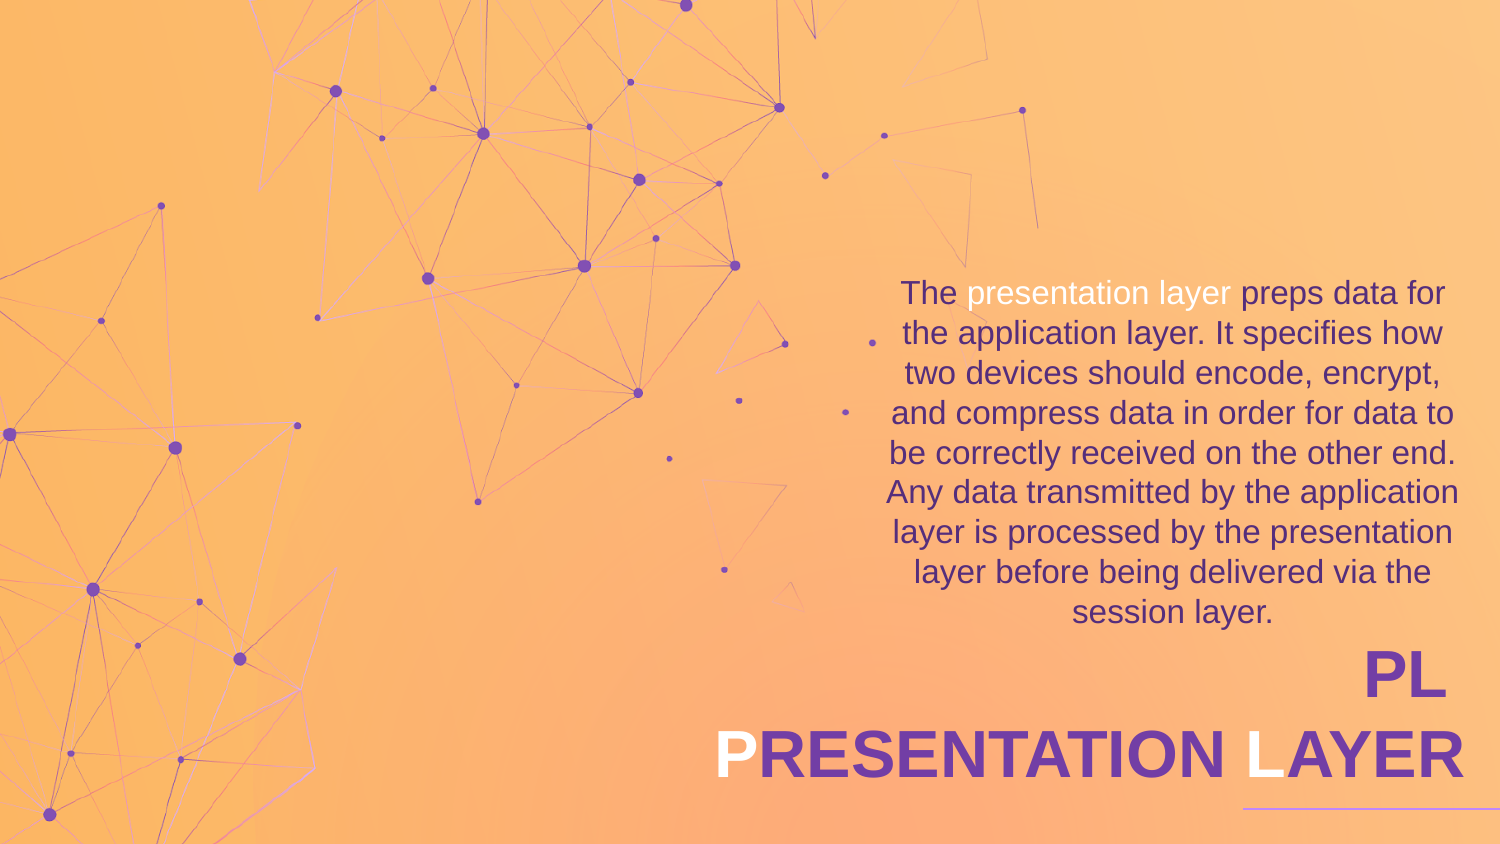

The presentation layer preps data for the application layer. It specifies how two devices should encode, encrypt, and compress data in order for data to be correctly received on the other end. Any data transmitted by the application layer is processed by the presentation layer before being delivered via the session layer.
# PL PRESENTATION LAYER